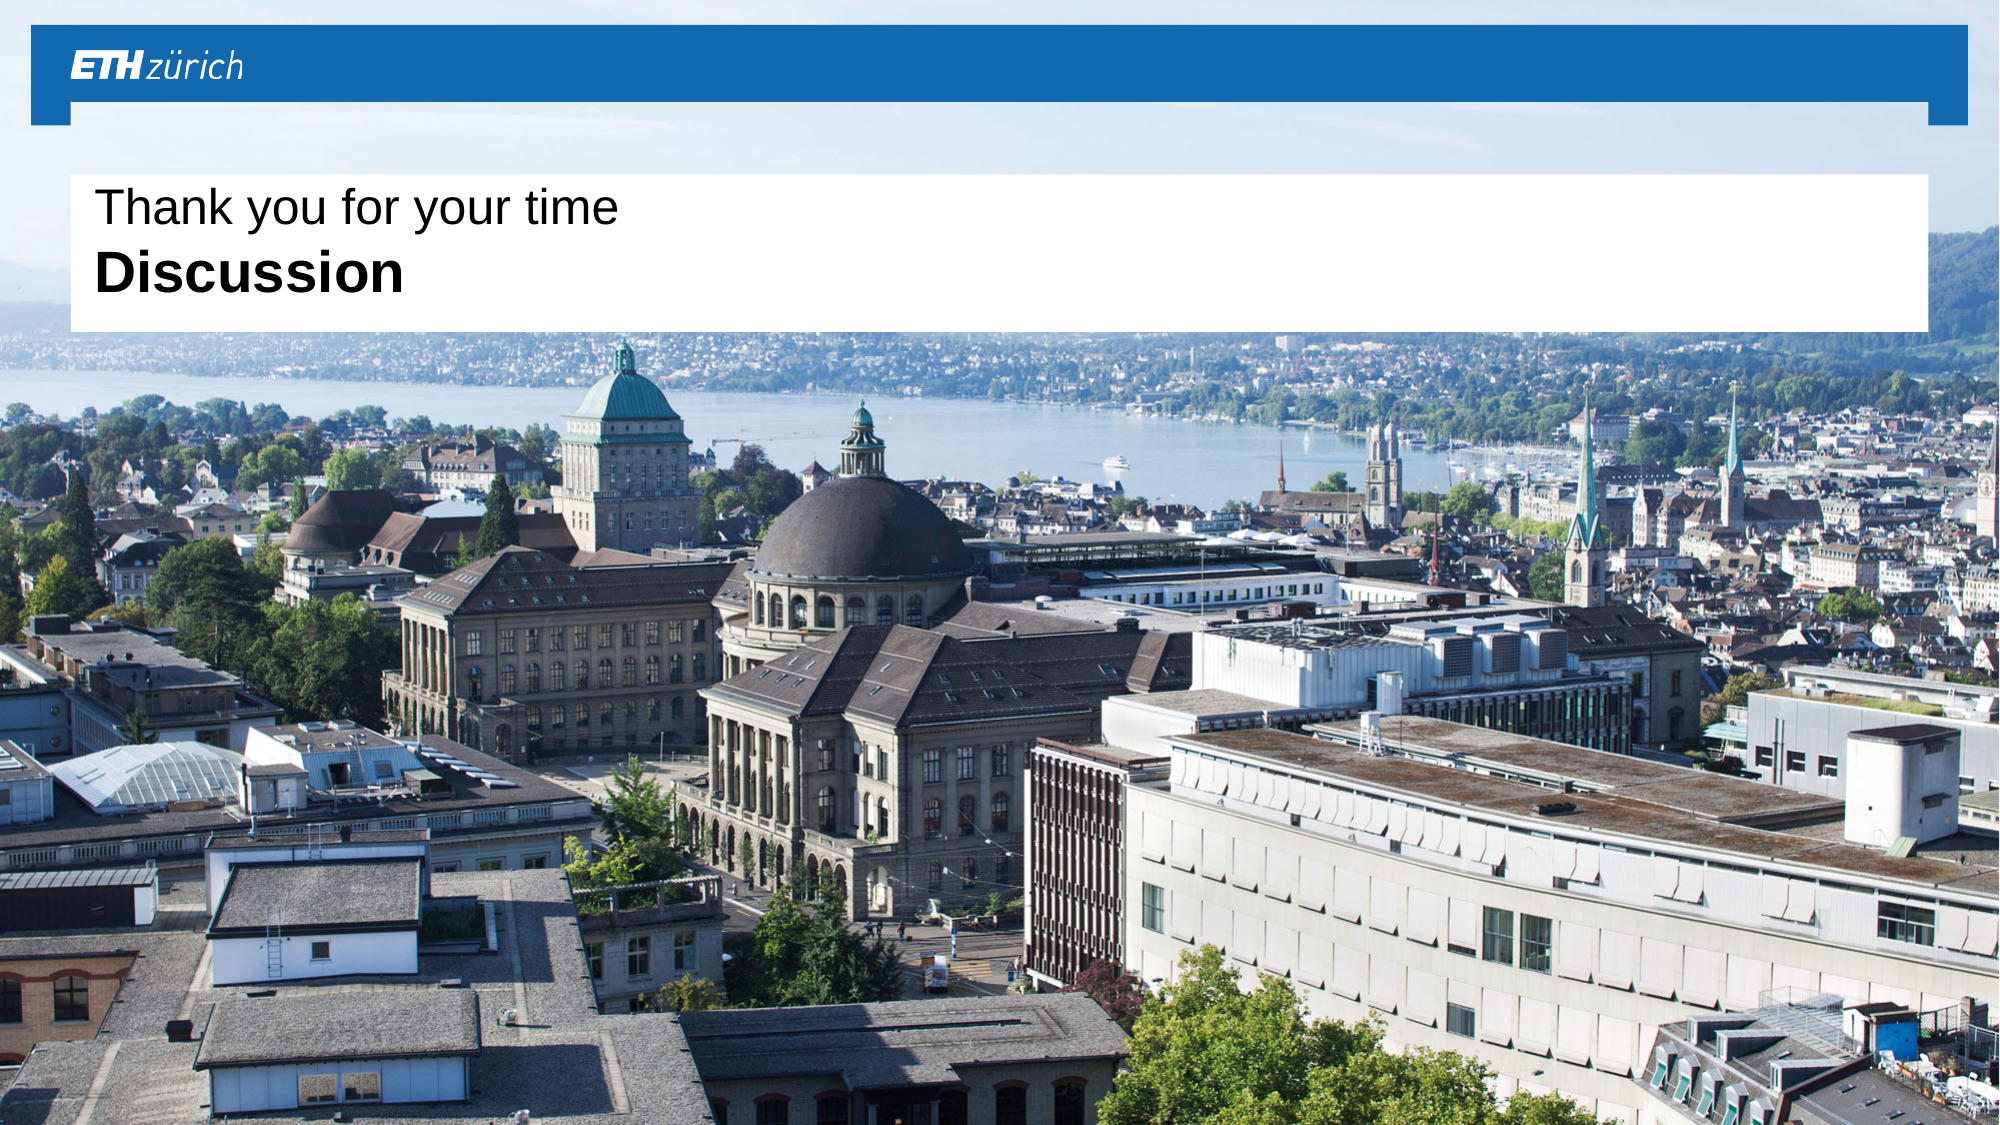

# Thank you for your time Discussion